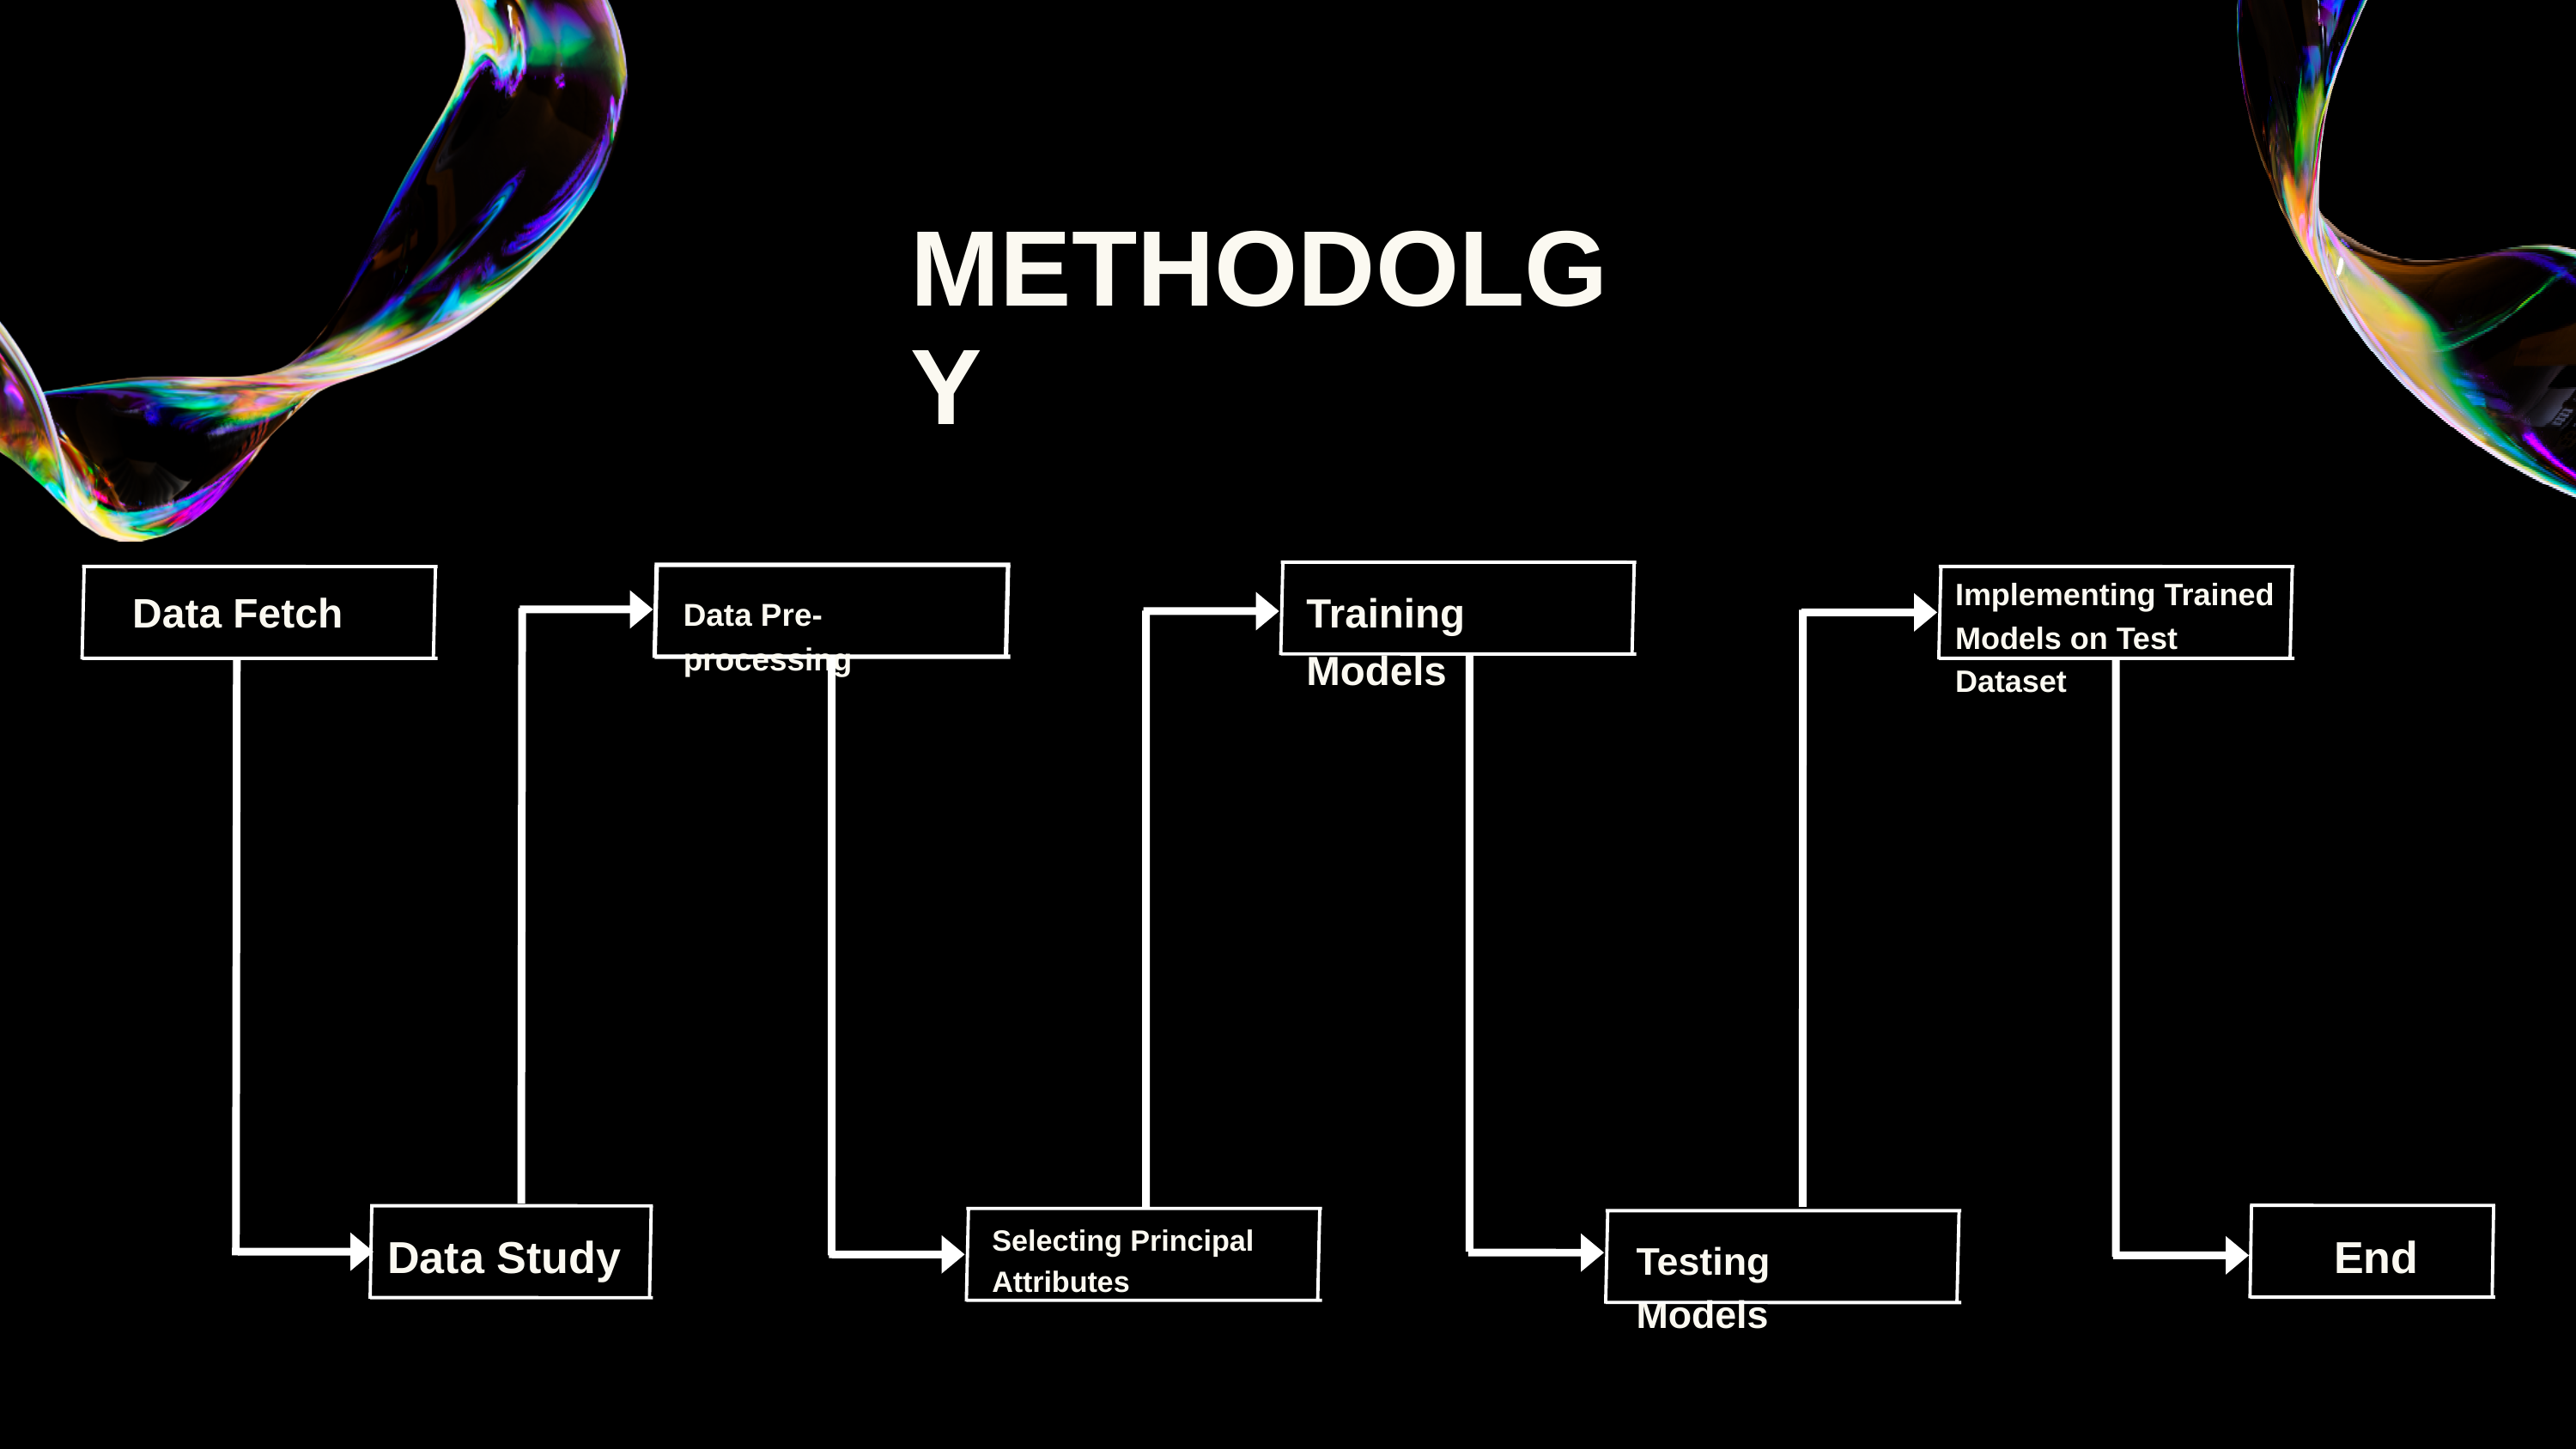

METHODOLGY

Implementing Trained Models on Test Dataset
Data Fetch
Training Models
Data Pre-processing

Selecting Principal Attributes
Data Study
End
Testing Models